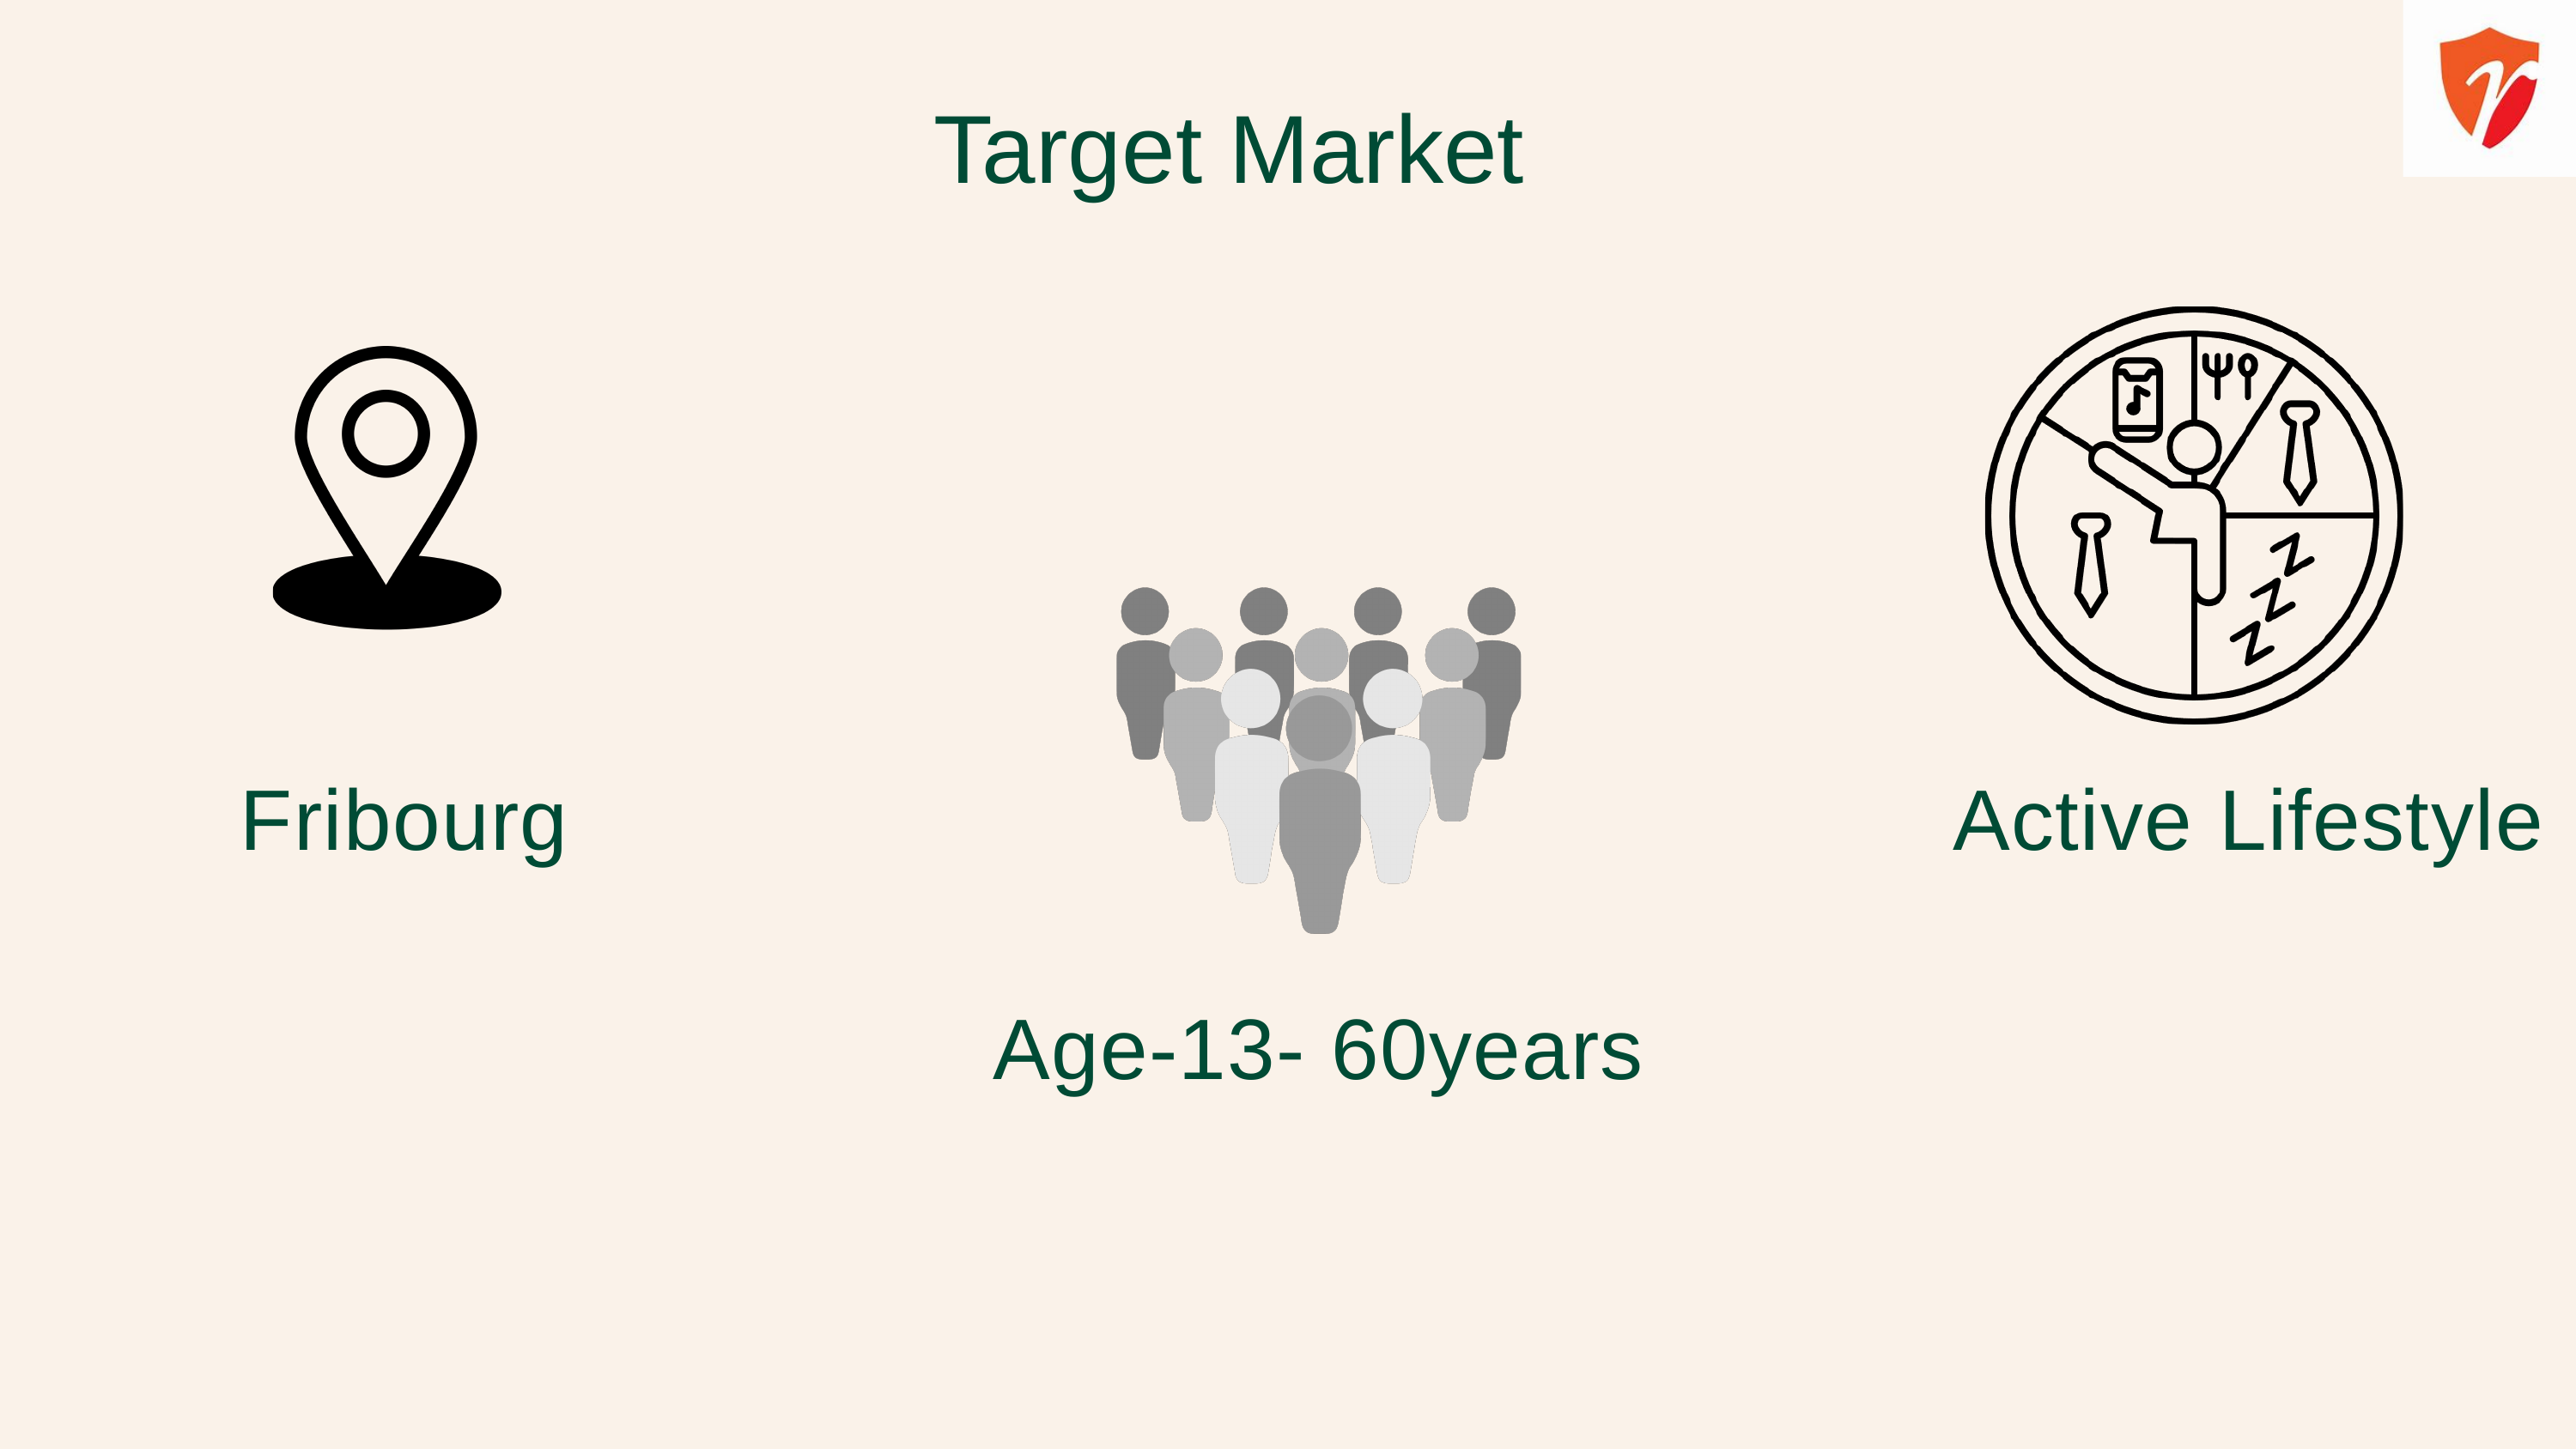

Target Market

Fribourg
Active Lifestyle
Age-13- 60years